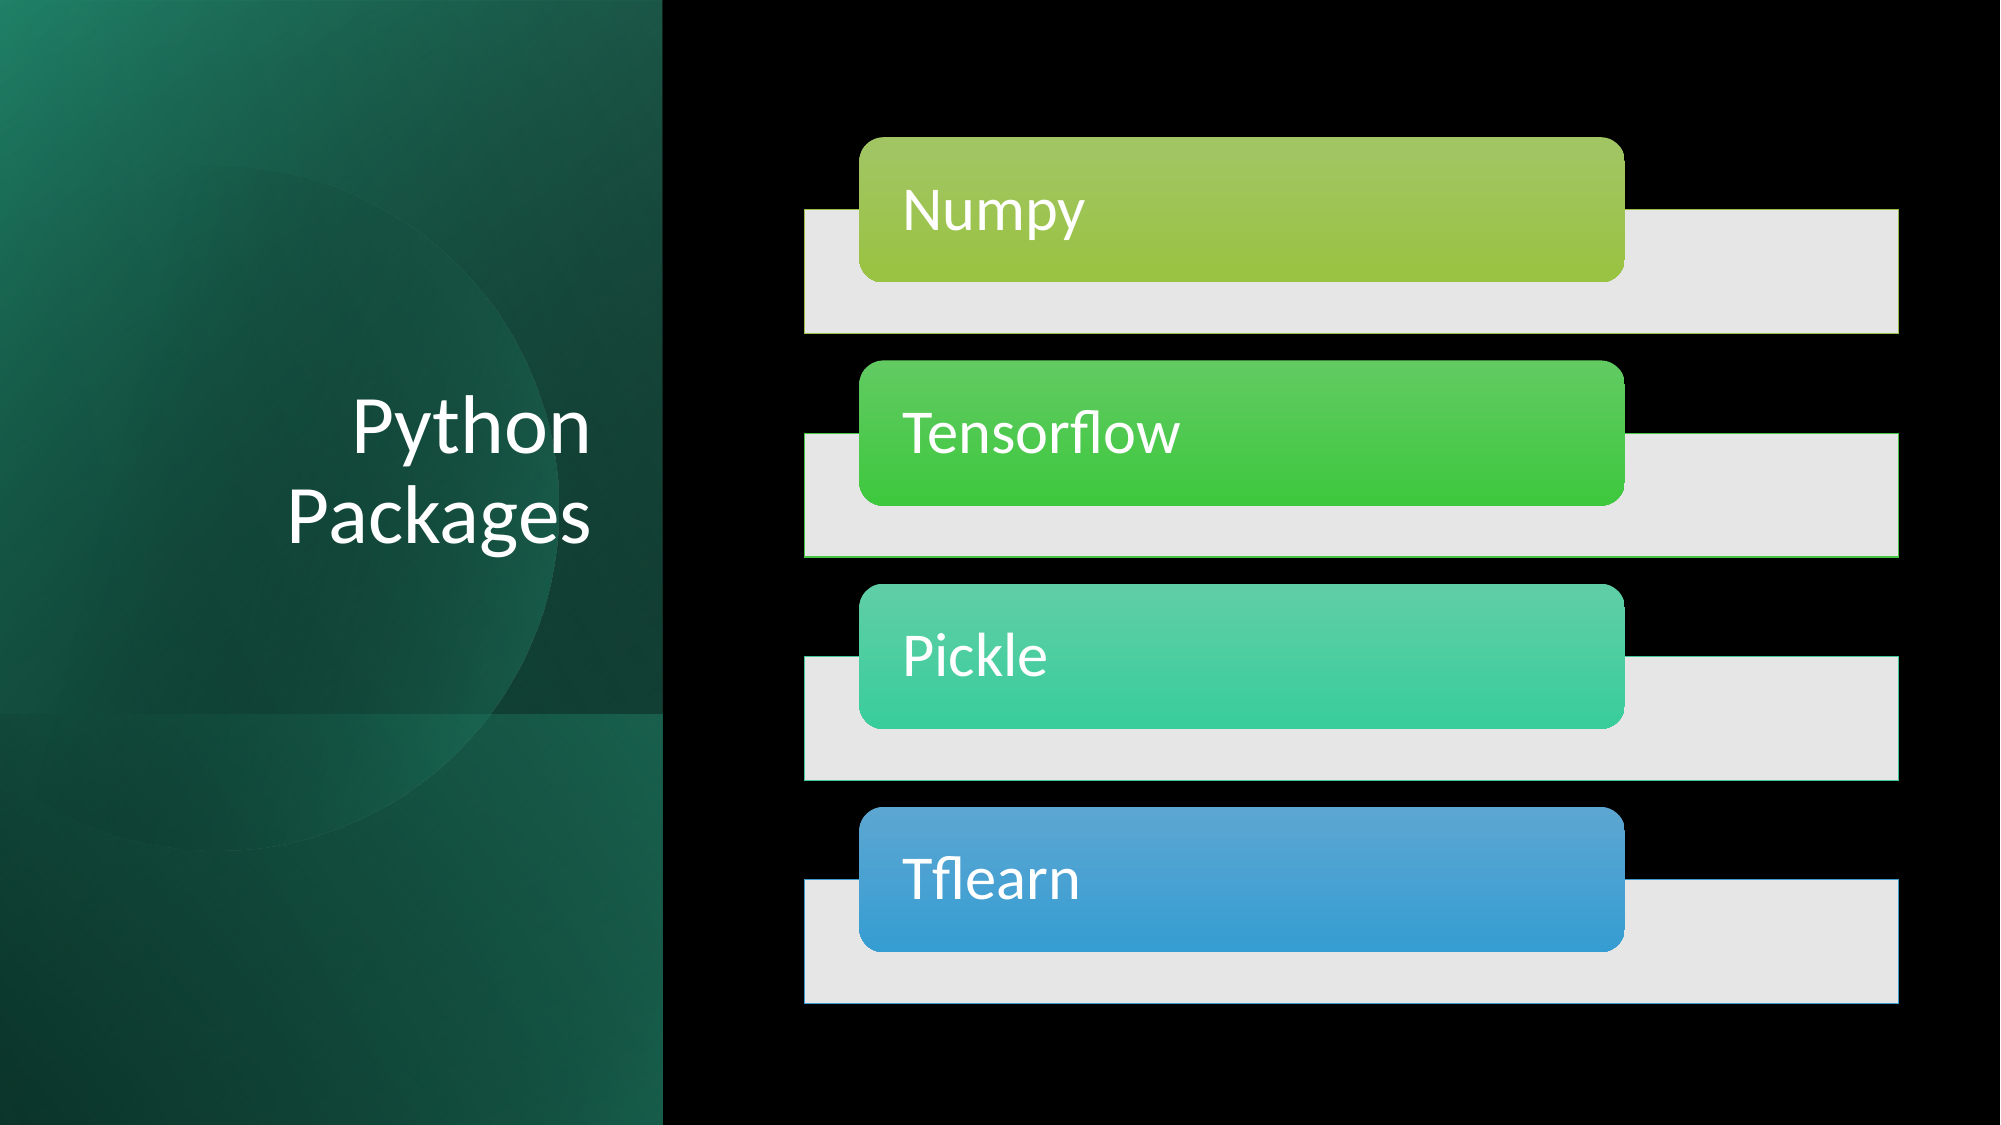

Numpy
Tensorflow
Pickle
Tflearn

# Python Packages